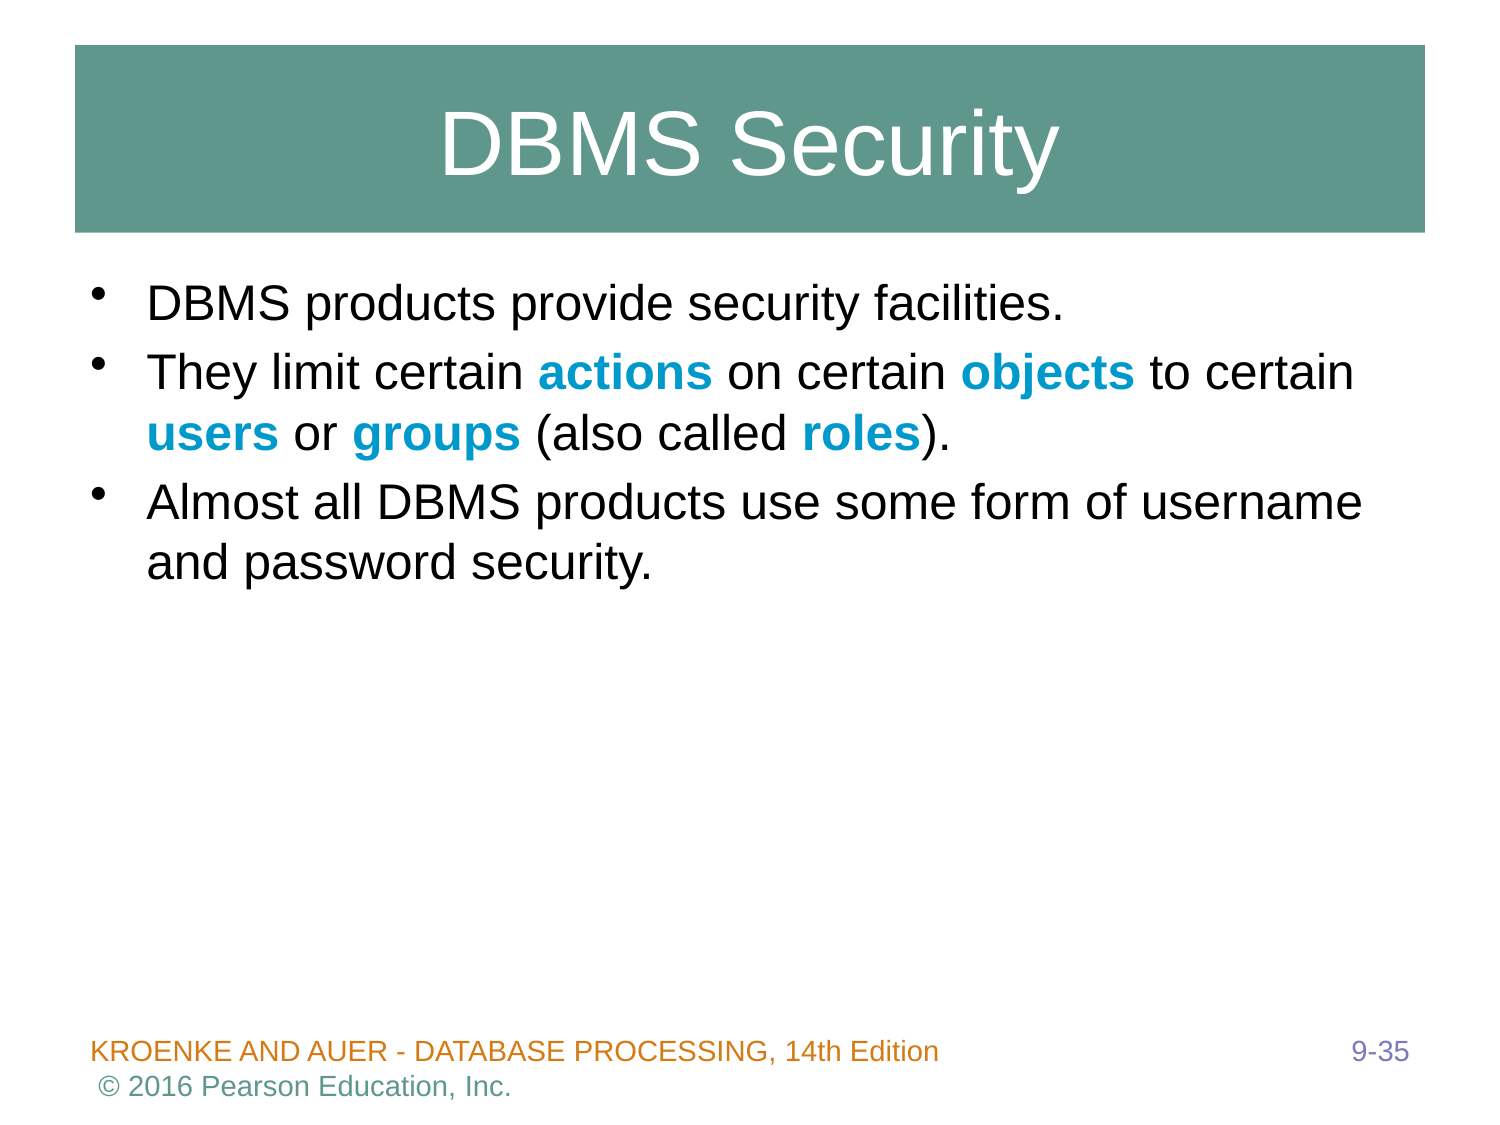

# DBMS Security
DBMS products provide security facilities.
They limit certain actions on certain objects to certain users or groups (also called roles).
Almost all DBMS products use some form of username and password security.
9-35

KROENKE AND AUER - DATABASE PROCESSING, 14th Edition  © 2016 Pearson Education, Inc.